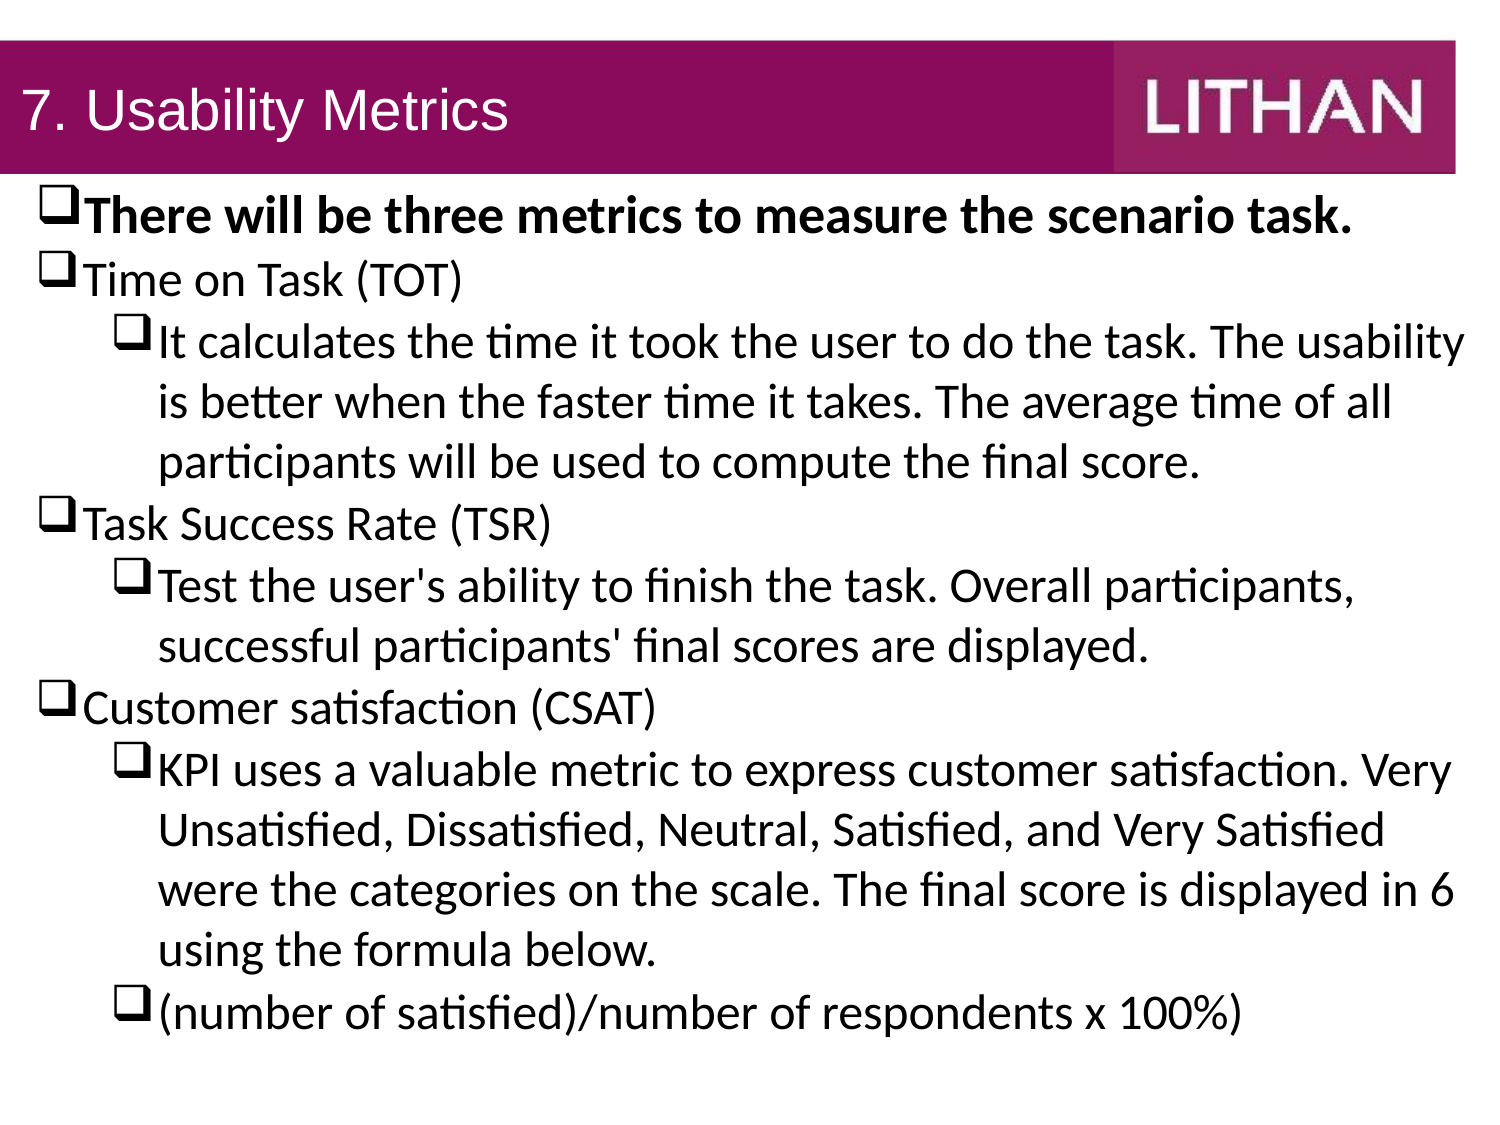

# 7. Usability Metrics
There will be three metrics to measure the scenario task.
Time on Task (TOT)
It calculates the time it took the user to do the task. The usability is better when the faster time it takes. The average time of all participants will be used to compute the final score.
Task Success Rate (TSR)
Test the user's ability to finish the task. Overall participants, successful participants' final scores are displayed.
Customer satisfaction (CSAT)
KPI uses a valuable metric to express customer satisfaction. Very Unsatisfied, Dissatisfied, Neutral, Satisfied, and Very Satisfied were the categories on the scale. The final score is displayed in 6 using the formula below.
(number of satisfied)/number of respondents x 100%)